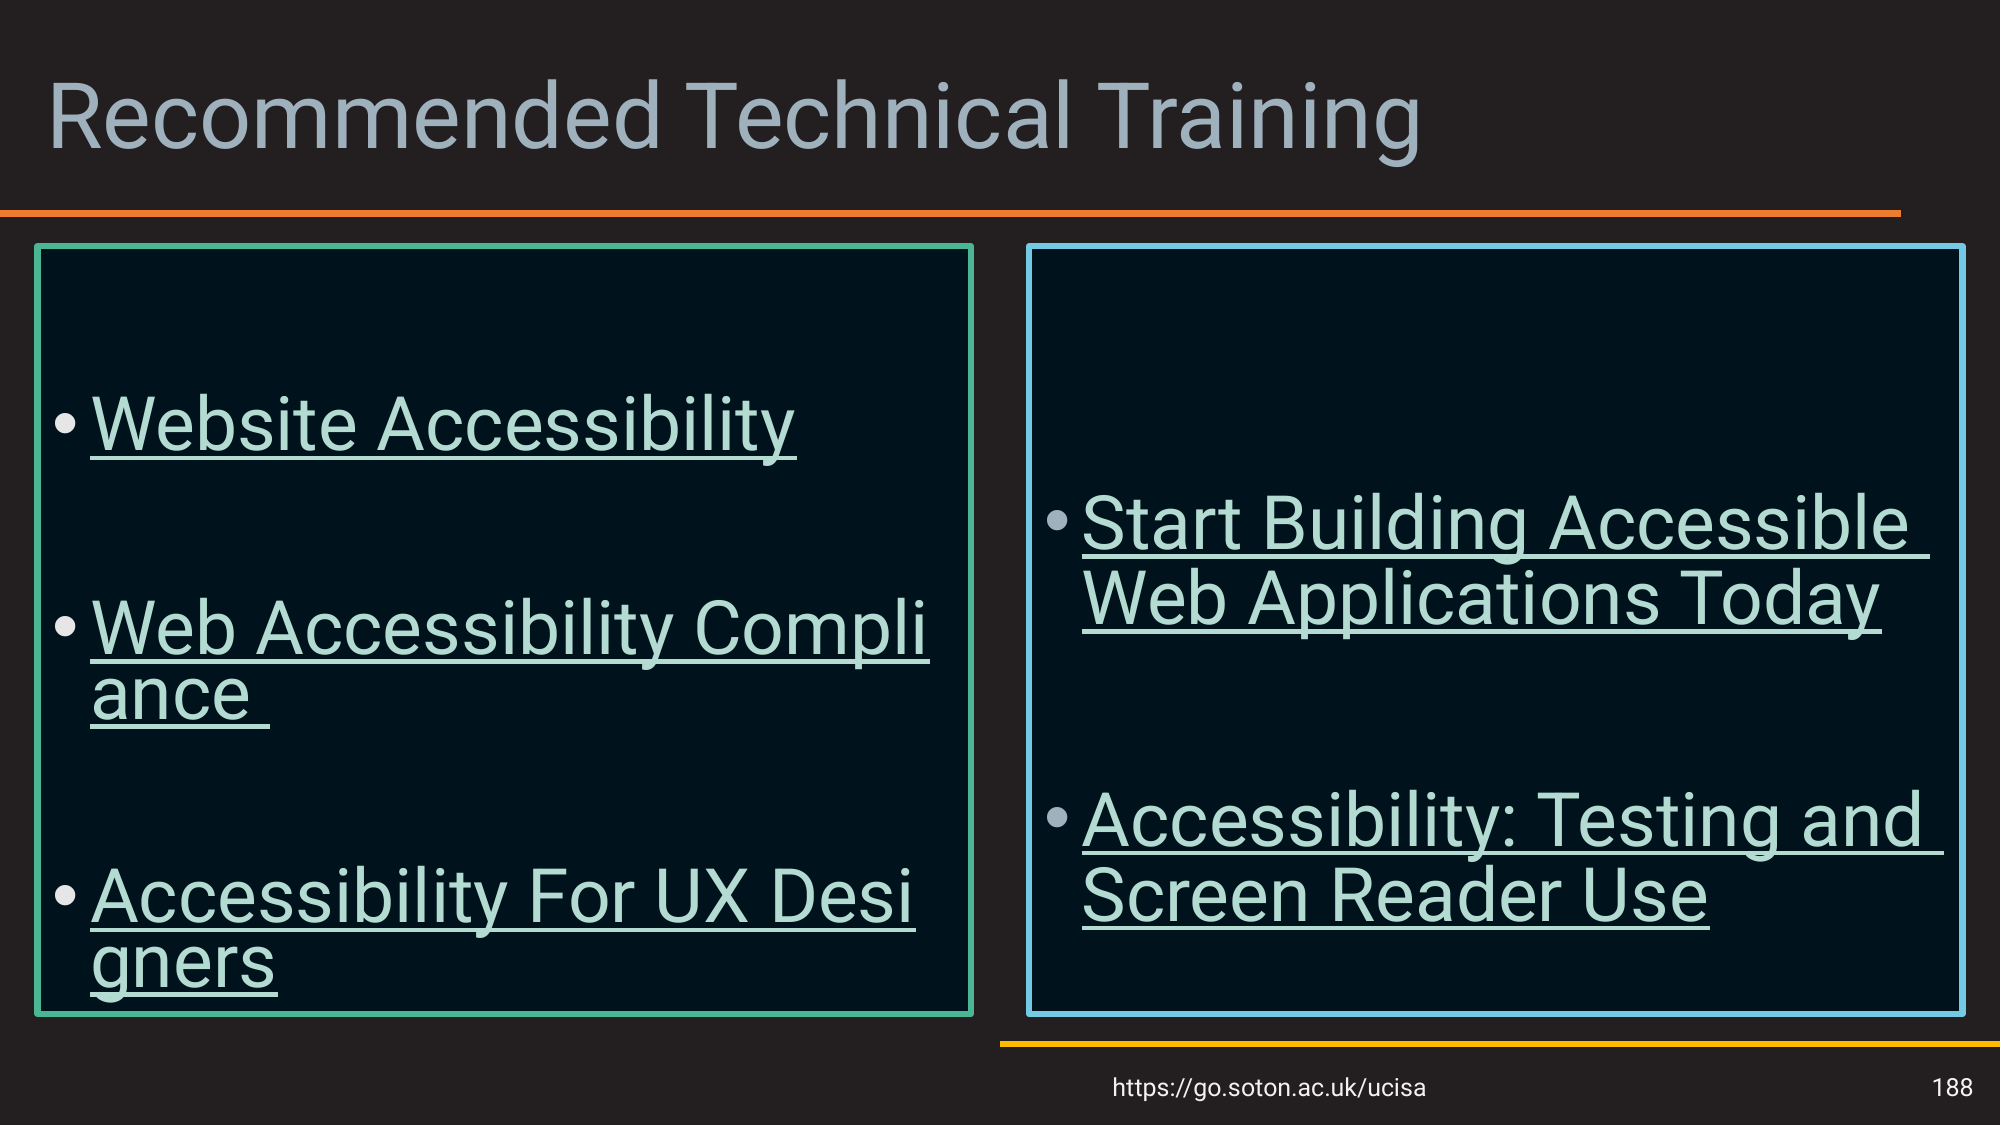

# Recommended Technical Training
Website Accessibility

Web Accessibility Compliance

Accessibility For UX Designers
Start Building Accessible Web Applications Today

Accessibility: Testing and Screen Reader Use
188
https://go.soton.ac.uk/ucisa